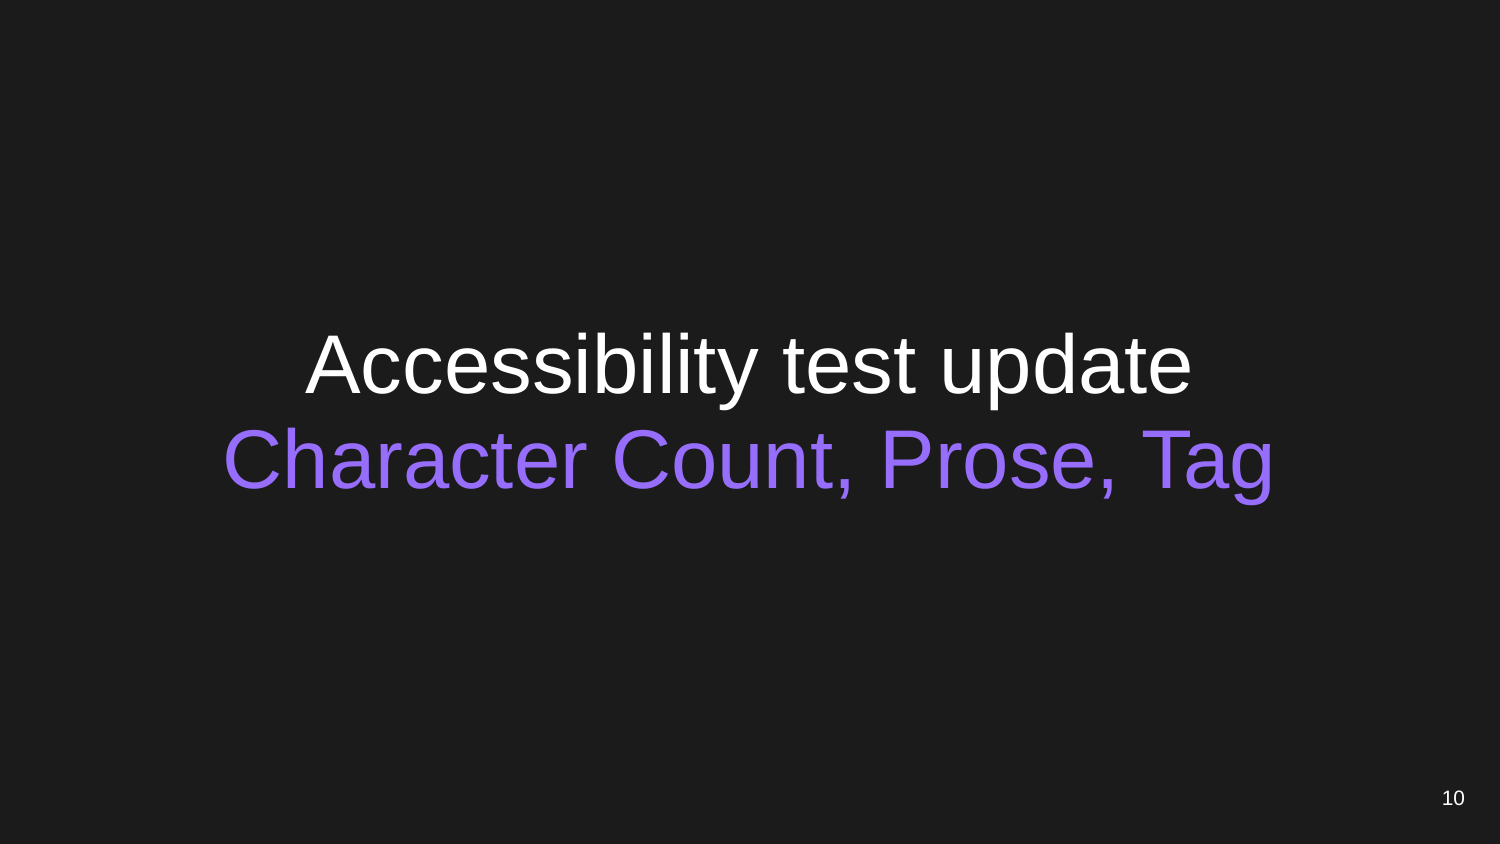

# Accessibility test update
Character Count, Prose, Tag
10